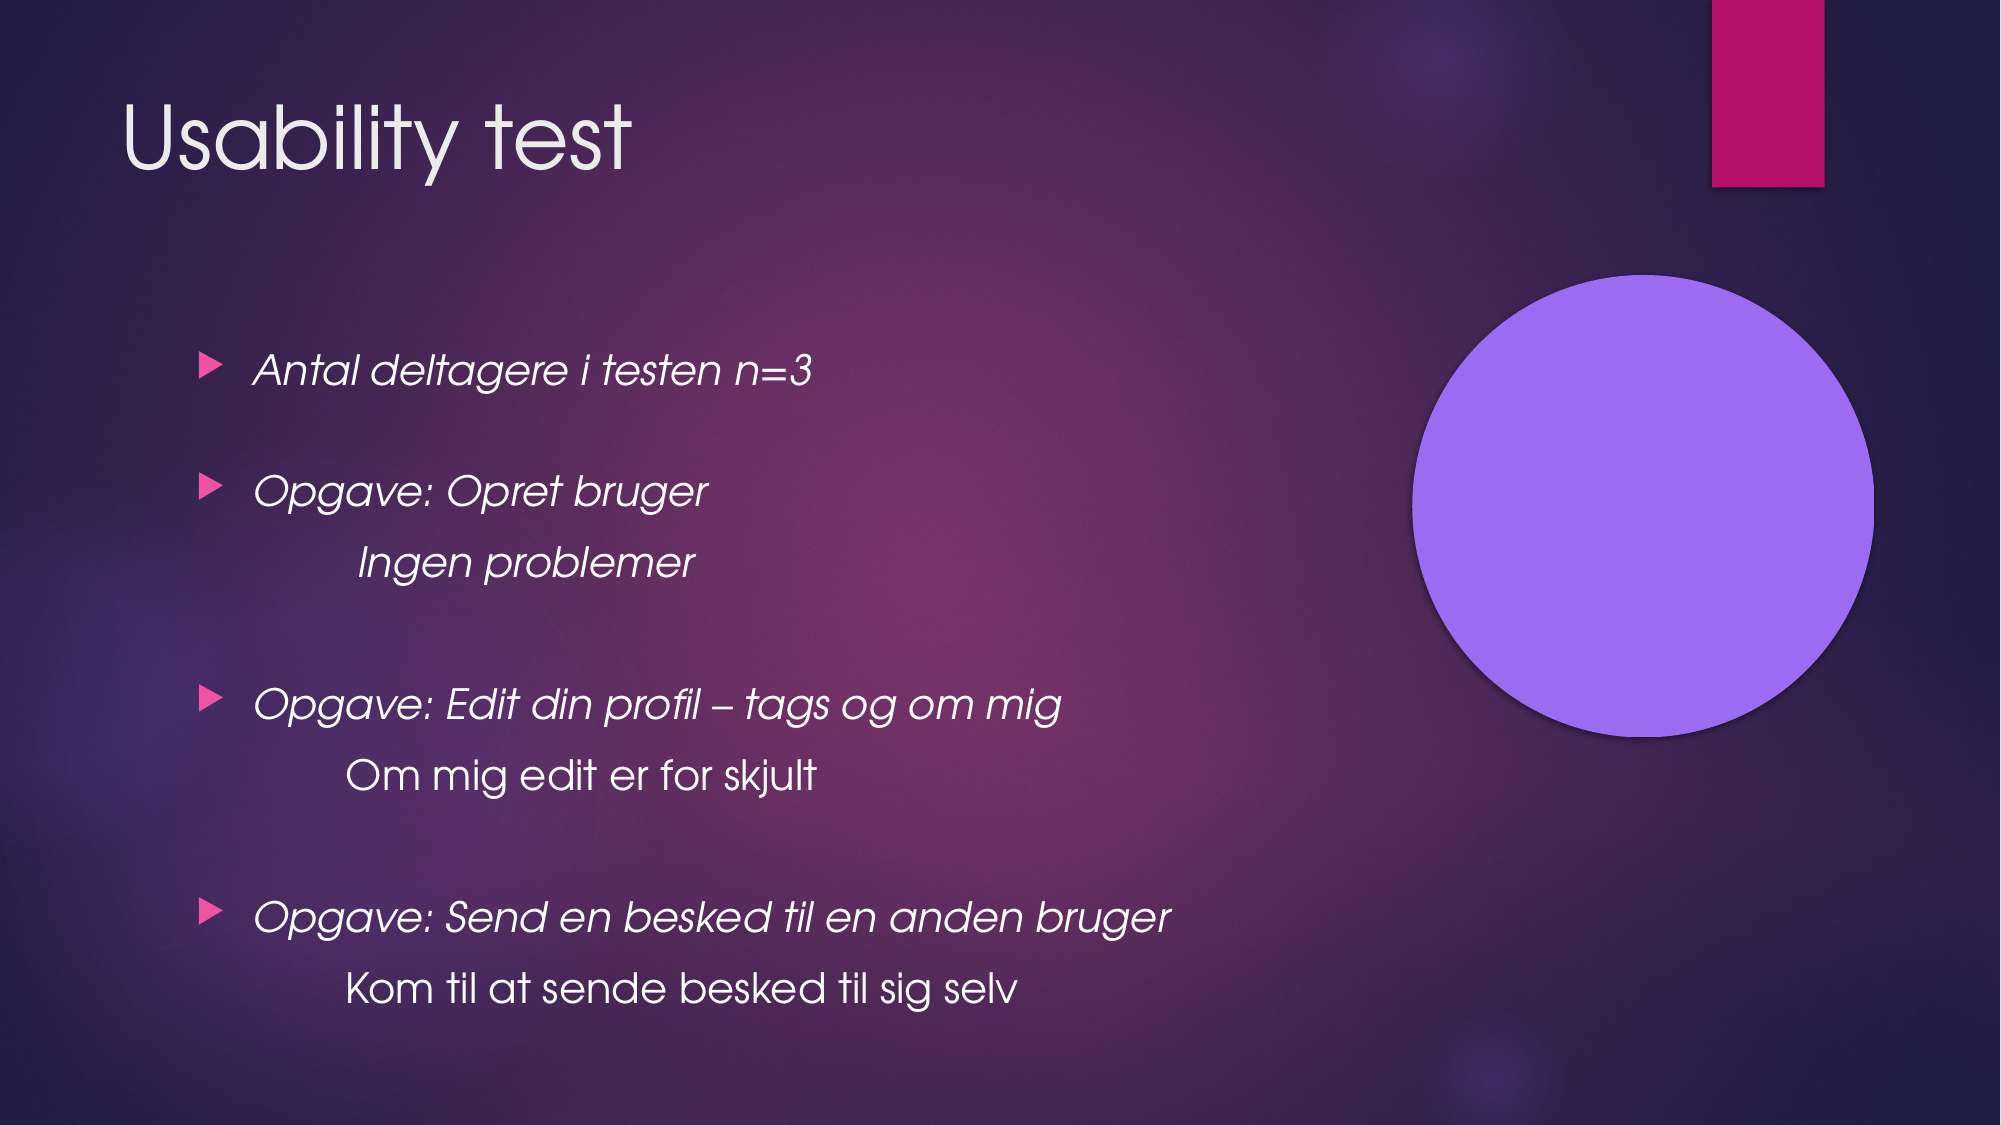

Usability test
Antal deltagere i testen n=3
Opgave: Opret bruger
	 Ingen problemer

Opgave: Edit din profil – tags og om mig
	Om mig edit er for skjult

Opgave: Send en besked til en anden bruger
	Kom til at sende besked til sig selv